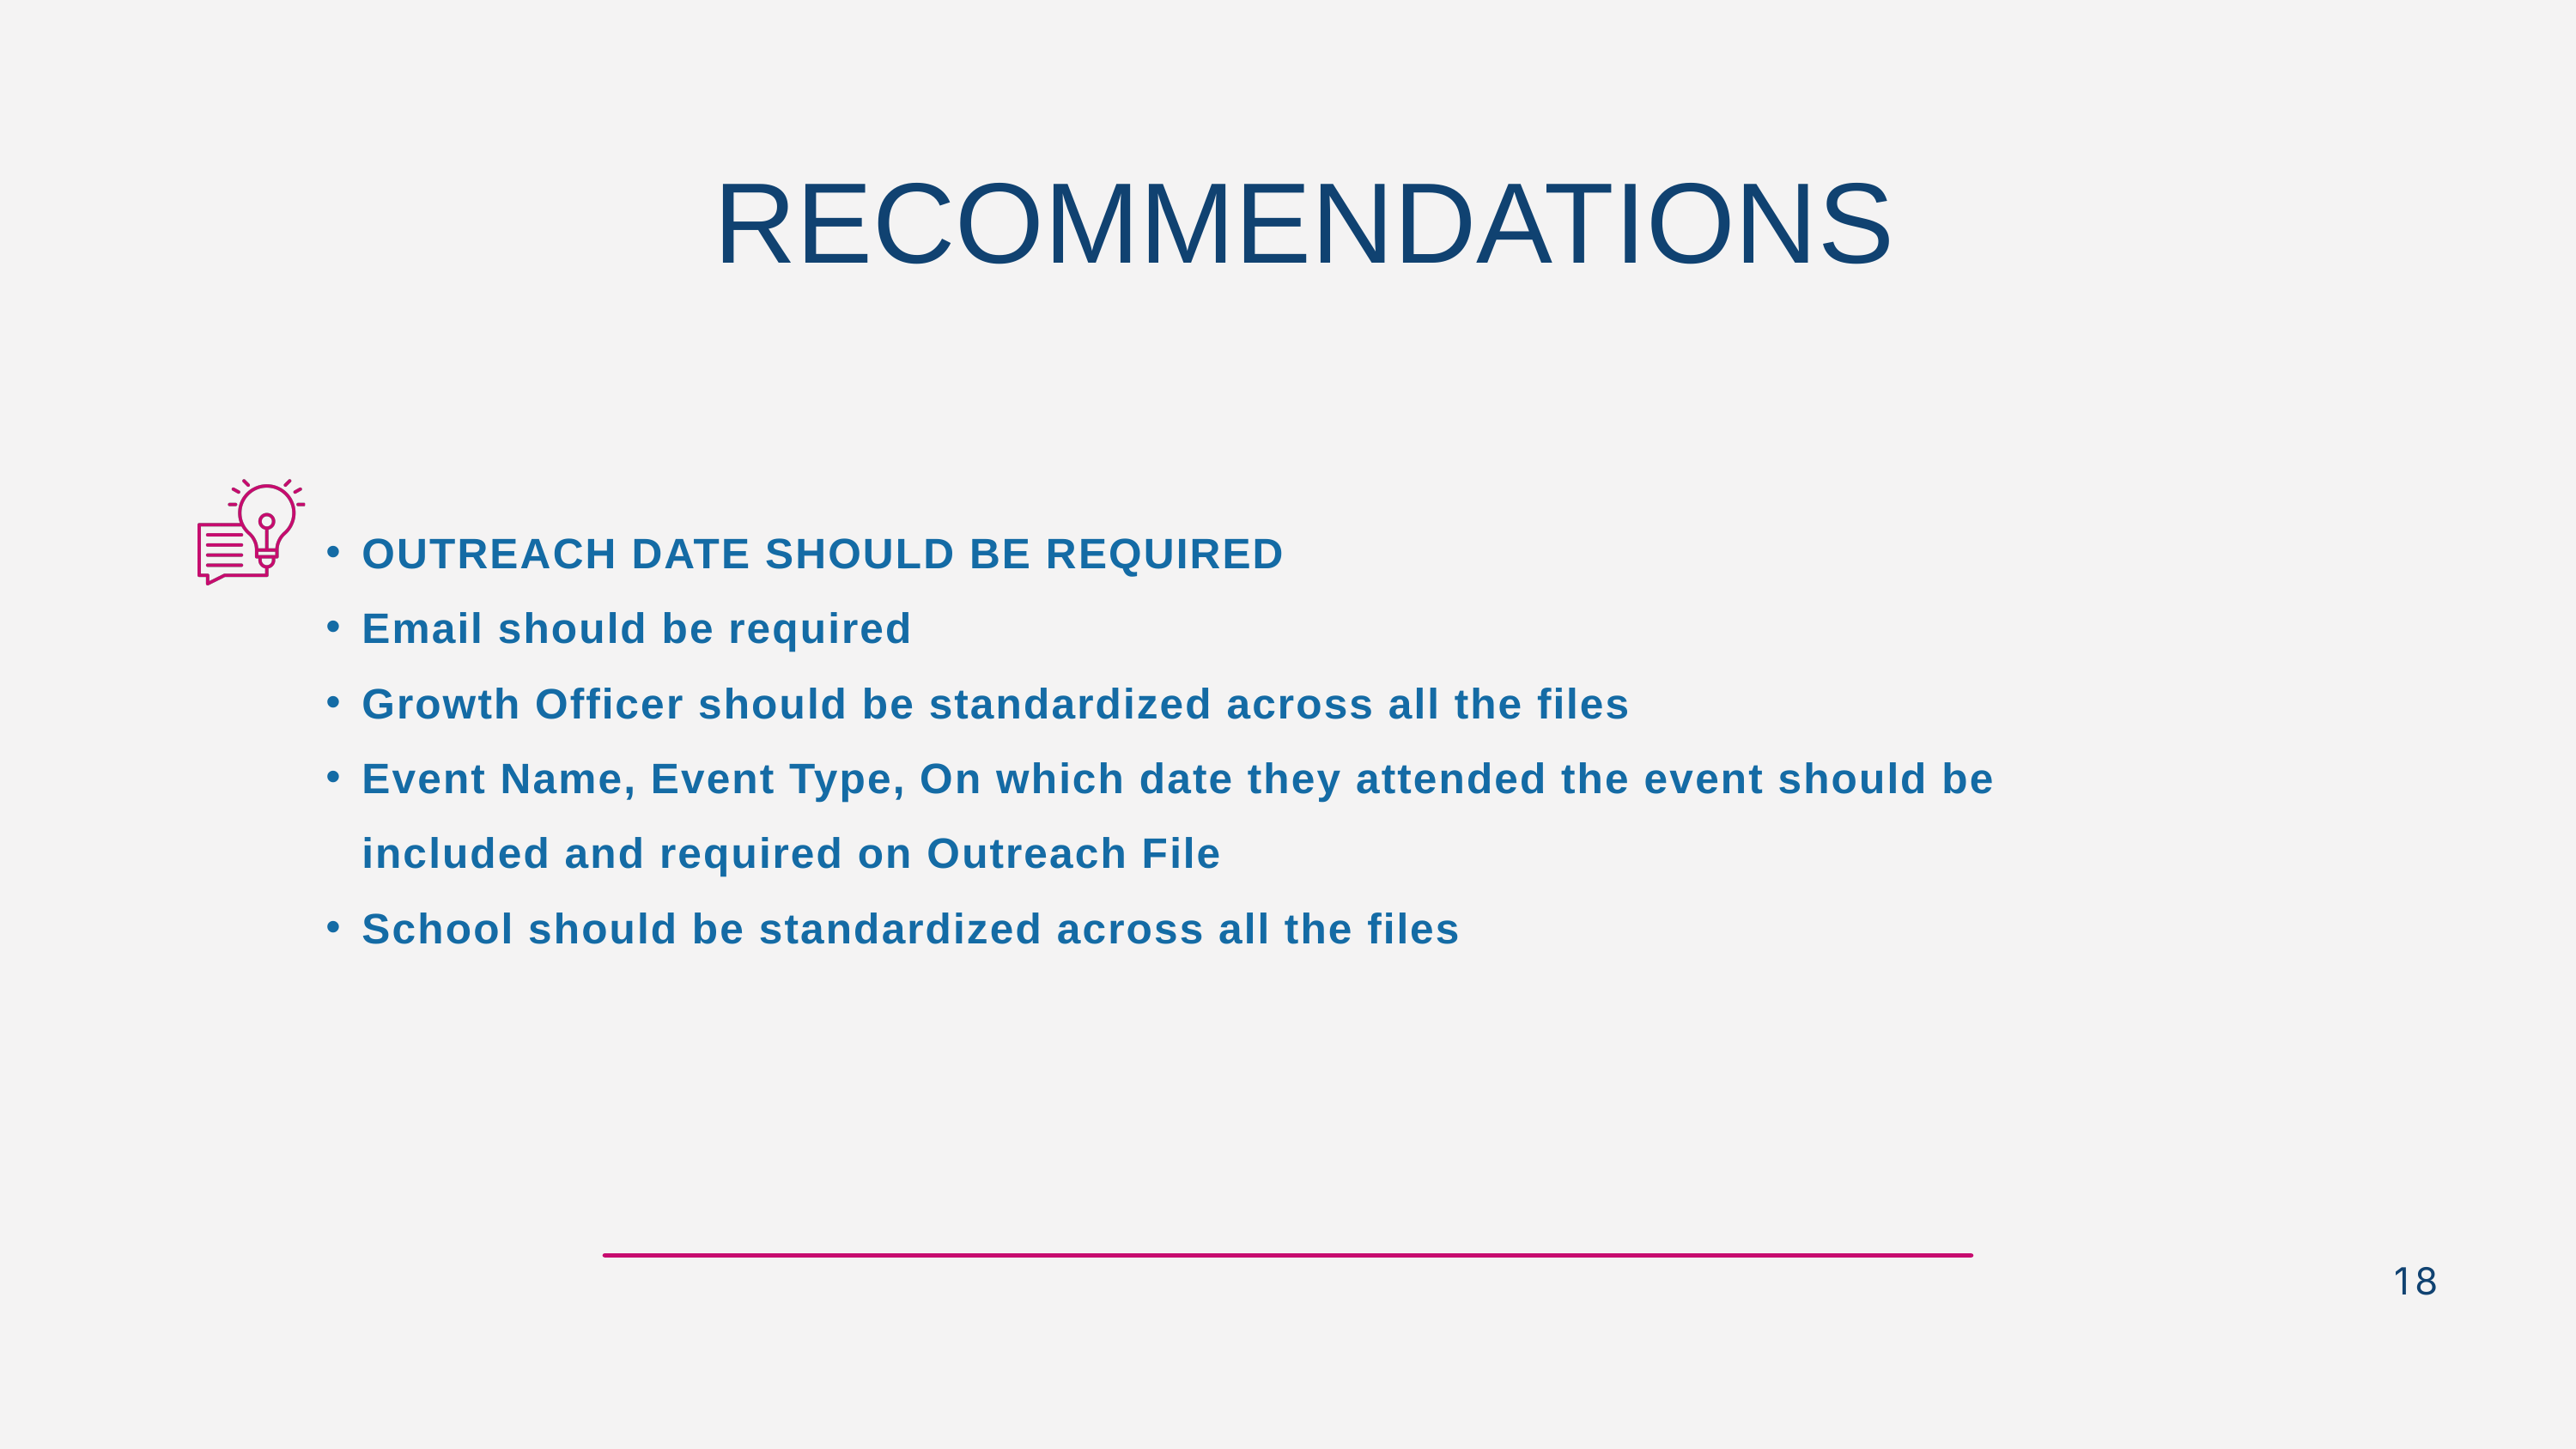

RECOMMENDATIONS

OUTREACH DATE SHOULD BE REQUIRED
Email should be required
Growth Officer should be standardized across all the files
Event Name, Event Type, On which date they attended the event should be included and required on Outreach File
School should be standardized across all the files
18